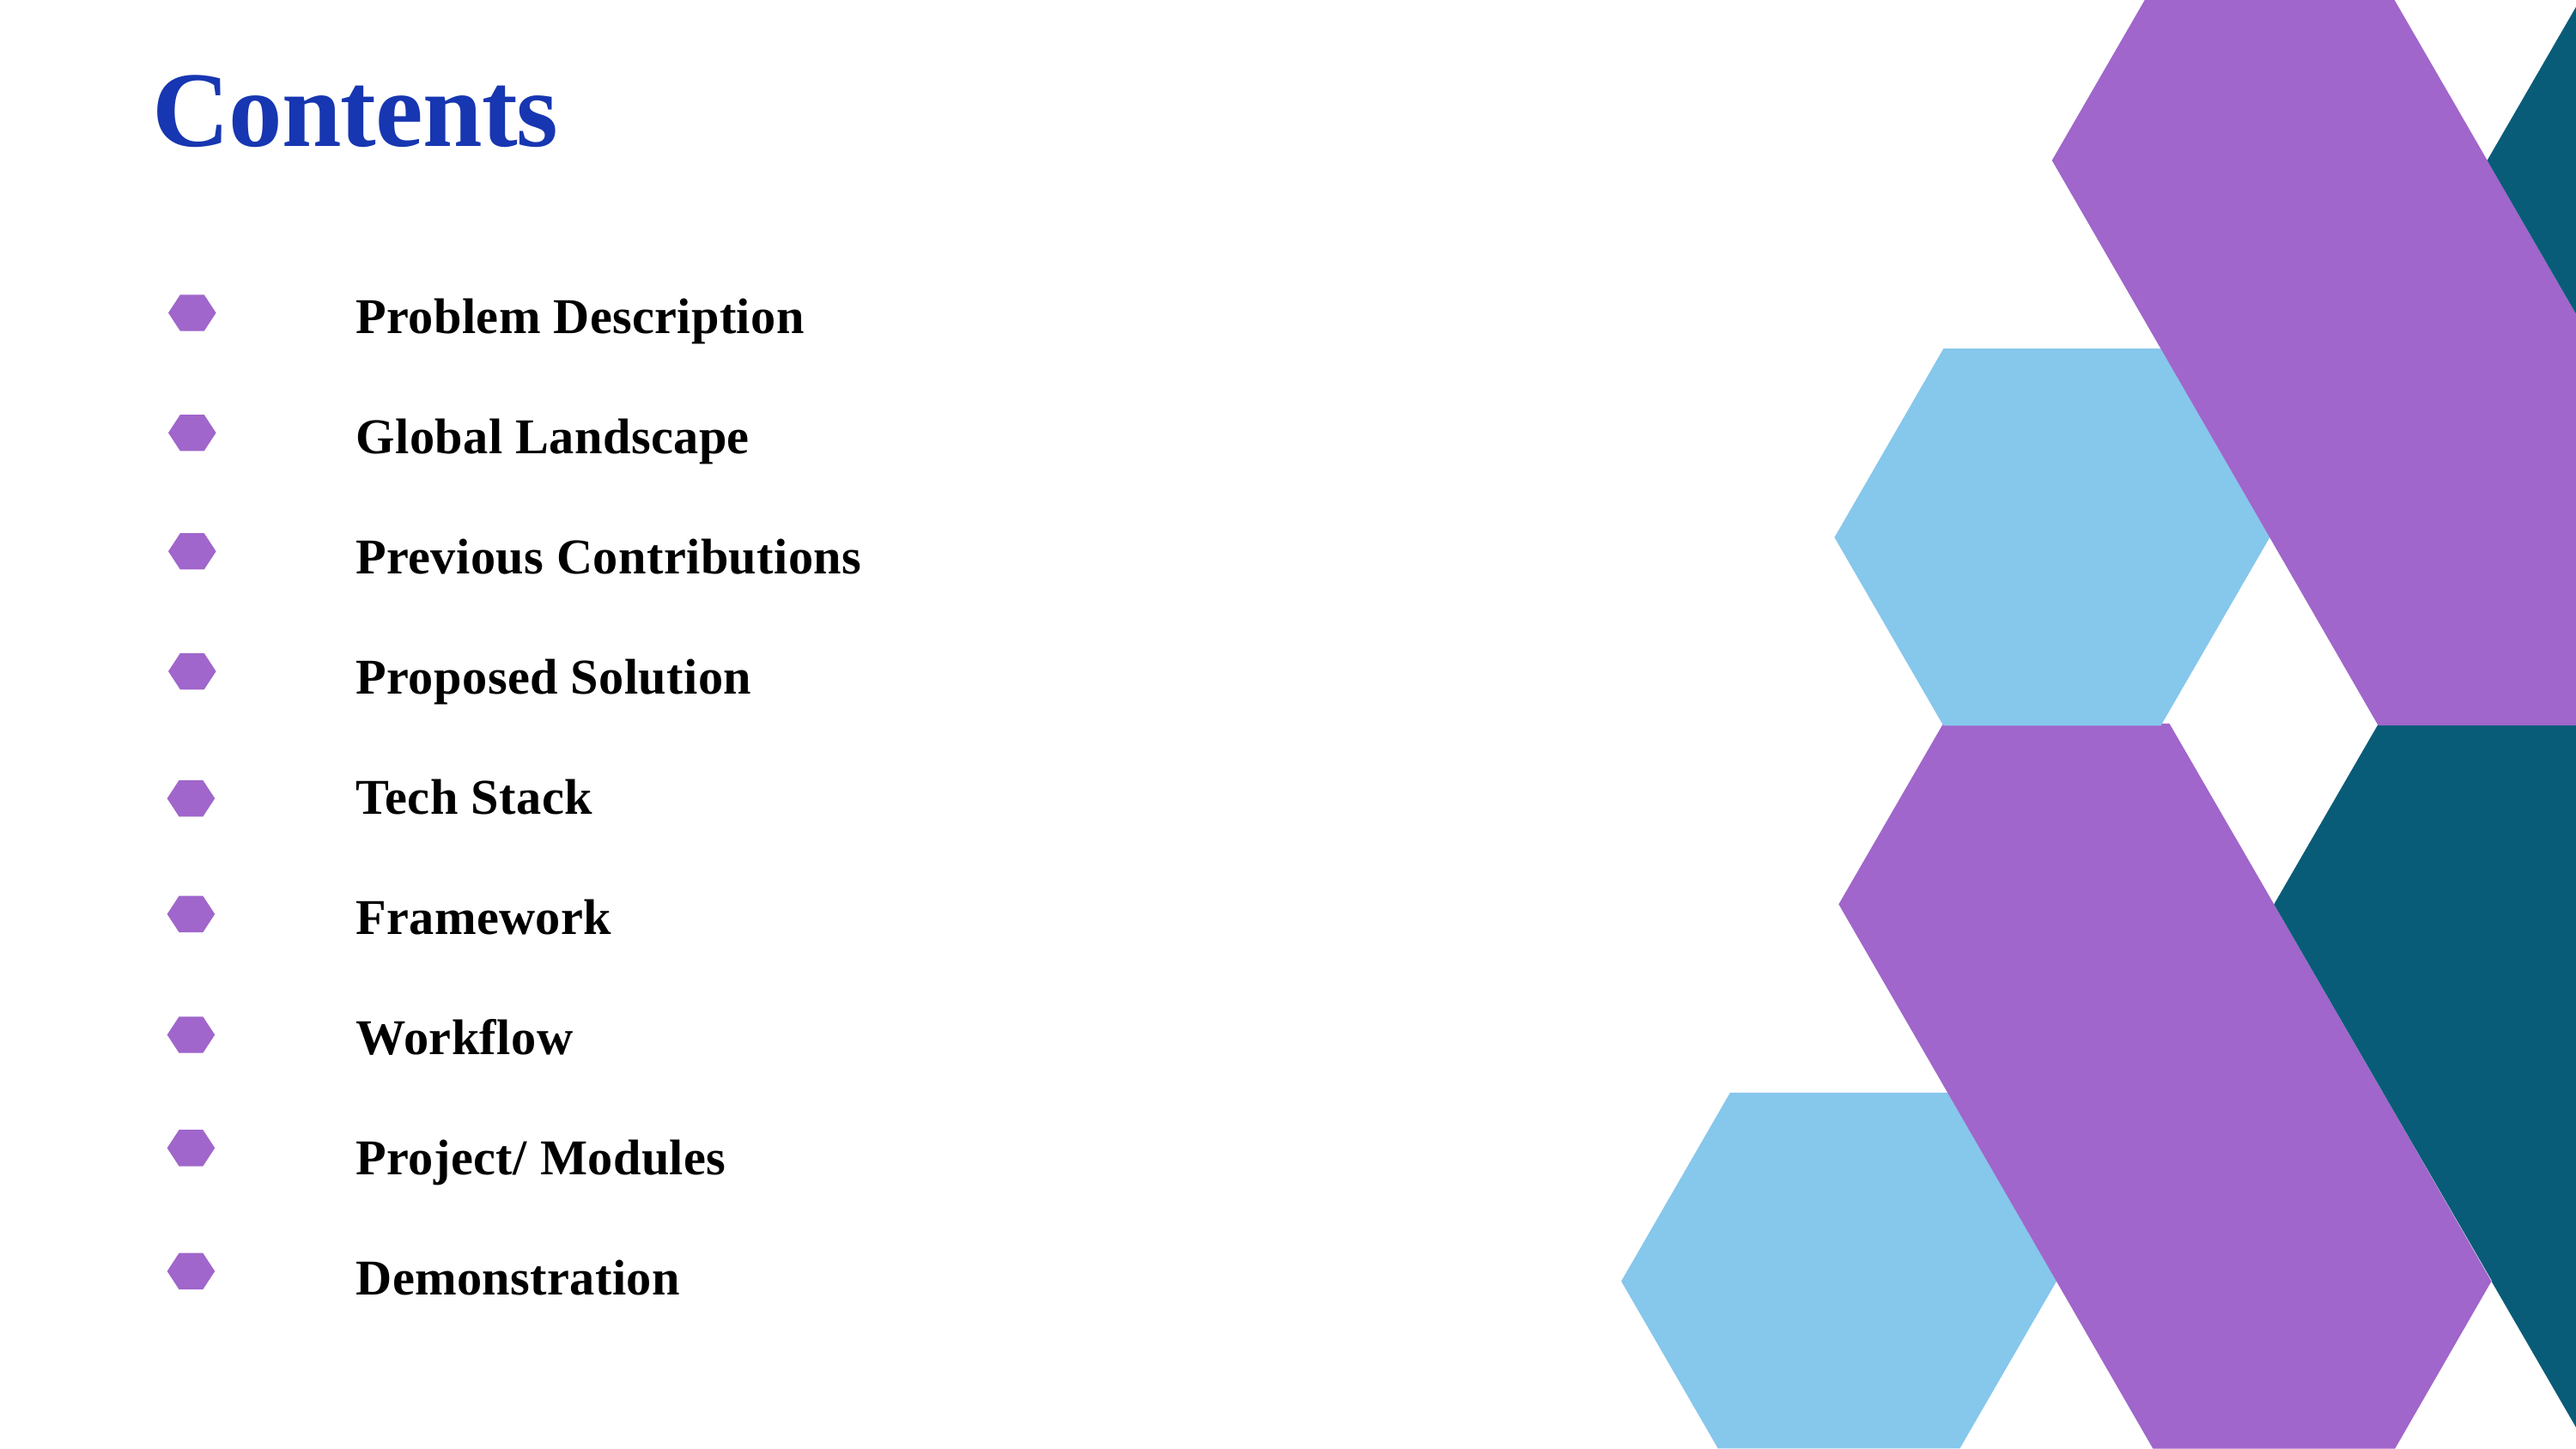

# Contents
Problem Description

Global Landscape

Previous Contributions

Proposed Solution

Tech Stack

Framework

Workflow

Project/ Modules

Demonstration